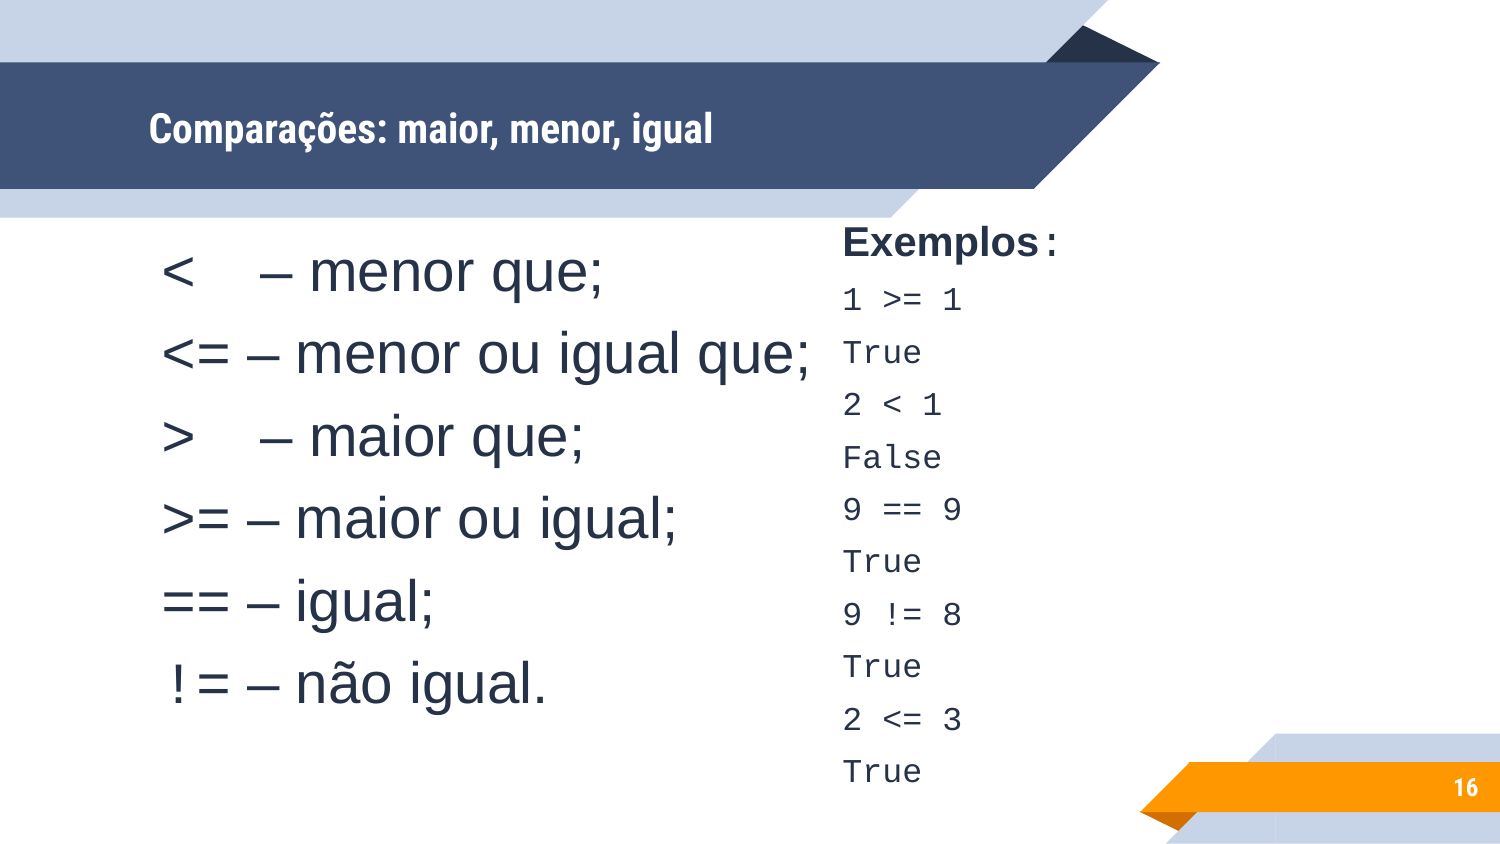

# Comparações: maior, menor, igual
Exemplos:
1 >= 1
True
2 < 1
False
9 == 9
True
9 != 8
True
2 <= 3
True
<    – menor que;
<= – menor ou igual que;
>    – maior que;
>= – maior ou igual;
== – igual;
!= – não igual.
16